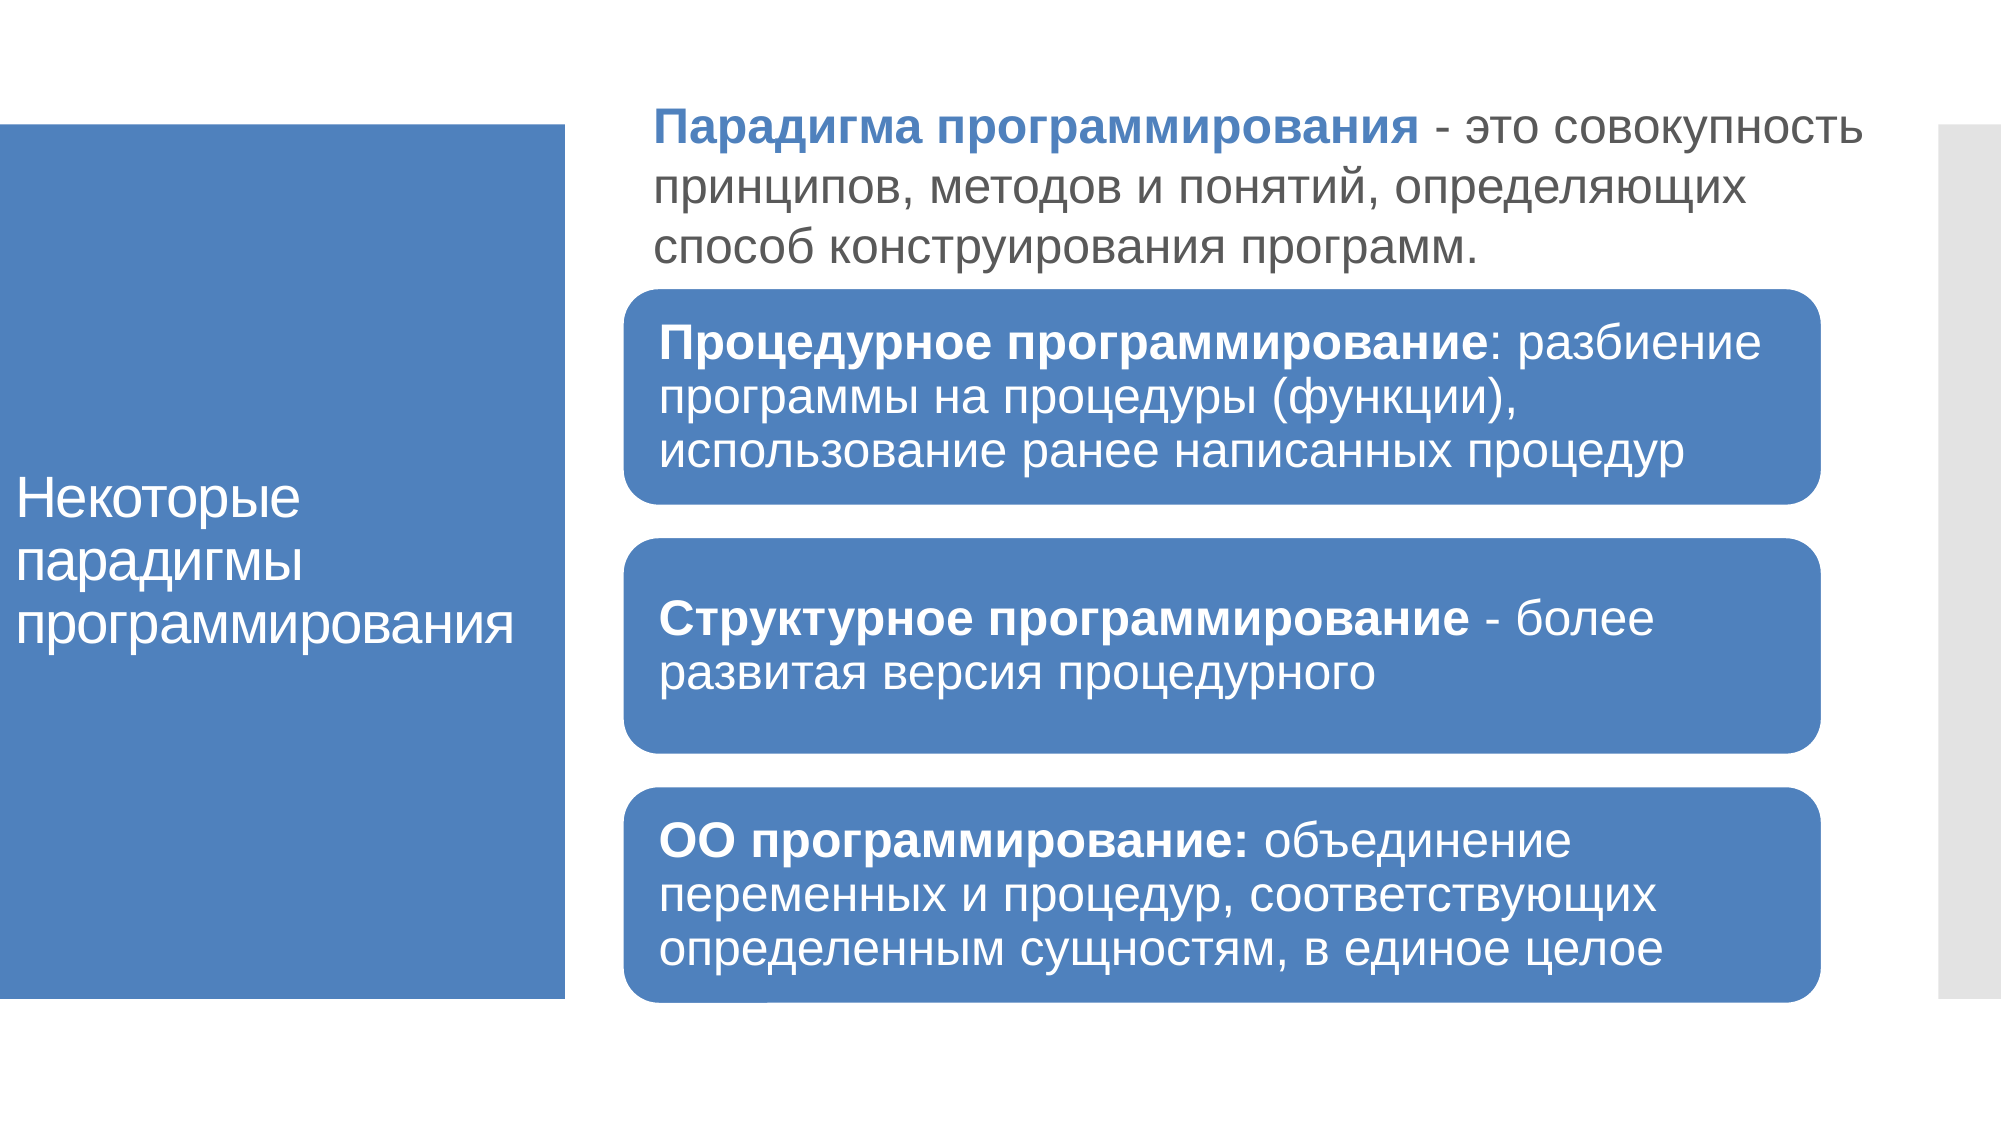

Парадигма программирования - это совокупность принципов, методов и понятий, определяющих способ конструирования программ.
# Некоторые парадигмы программирования
Процедурное программирование: разбиение программы на процедуры (функции), использование ранее написанных процедур
Структурное программирование - более развитая версия процедурного
ОО программирование: объединение переменных и процедур, соответствующих определенным сущностям, в единое целое